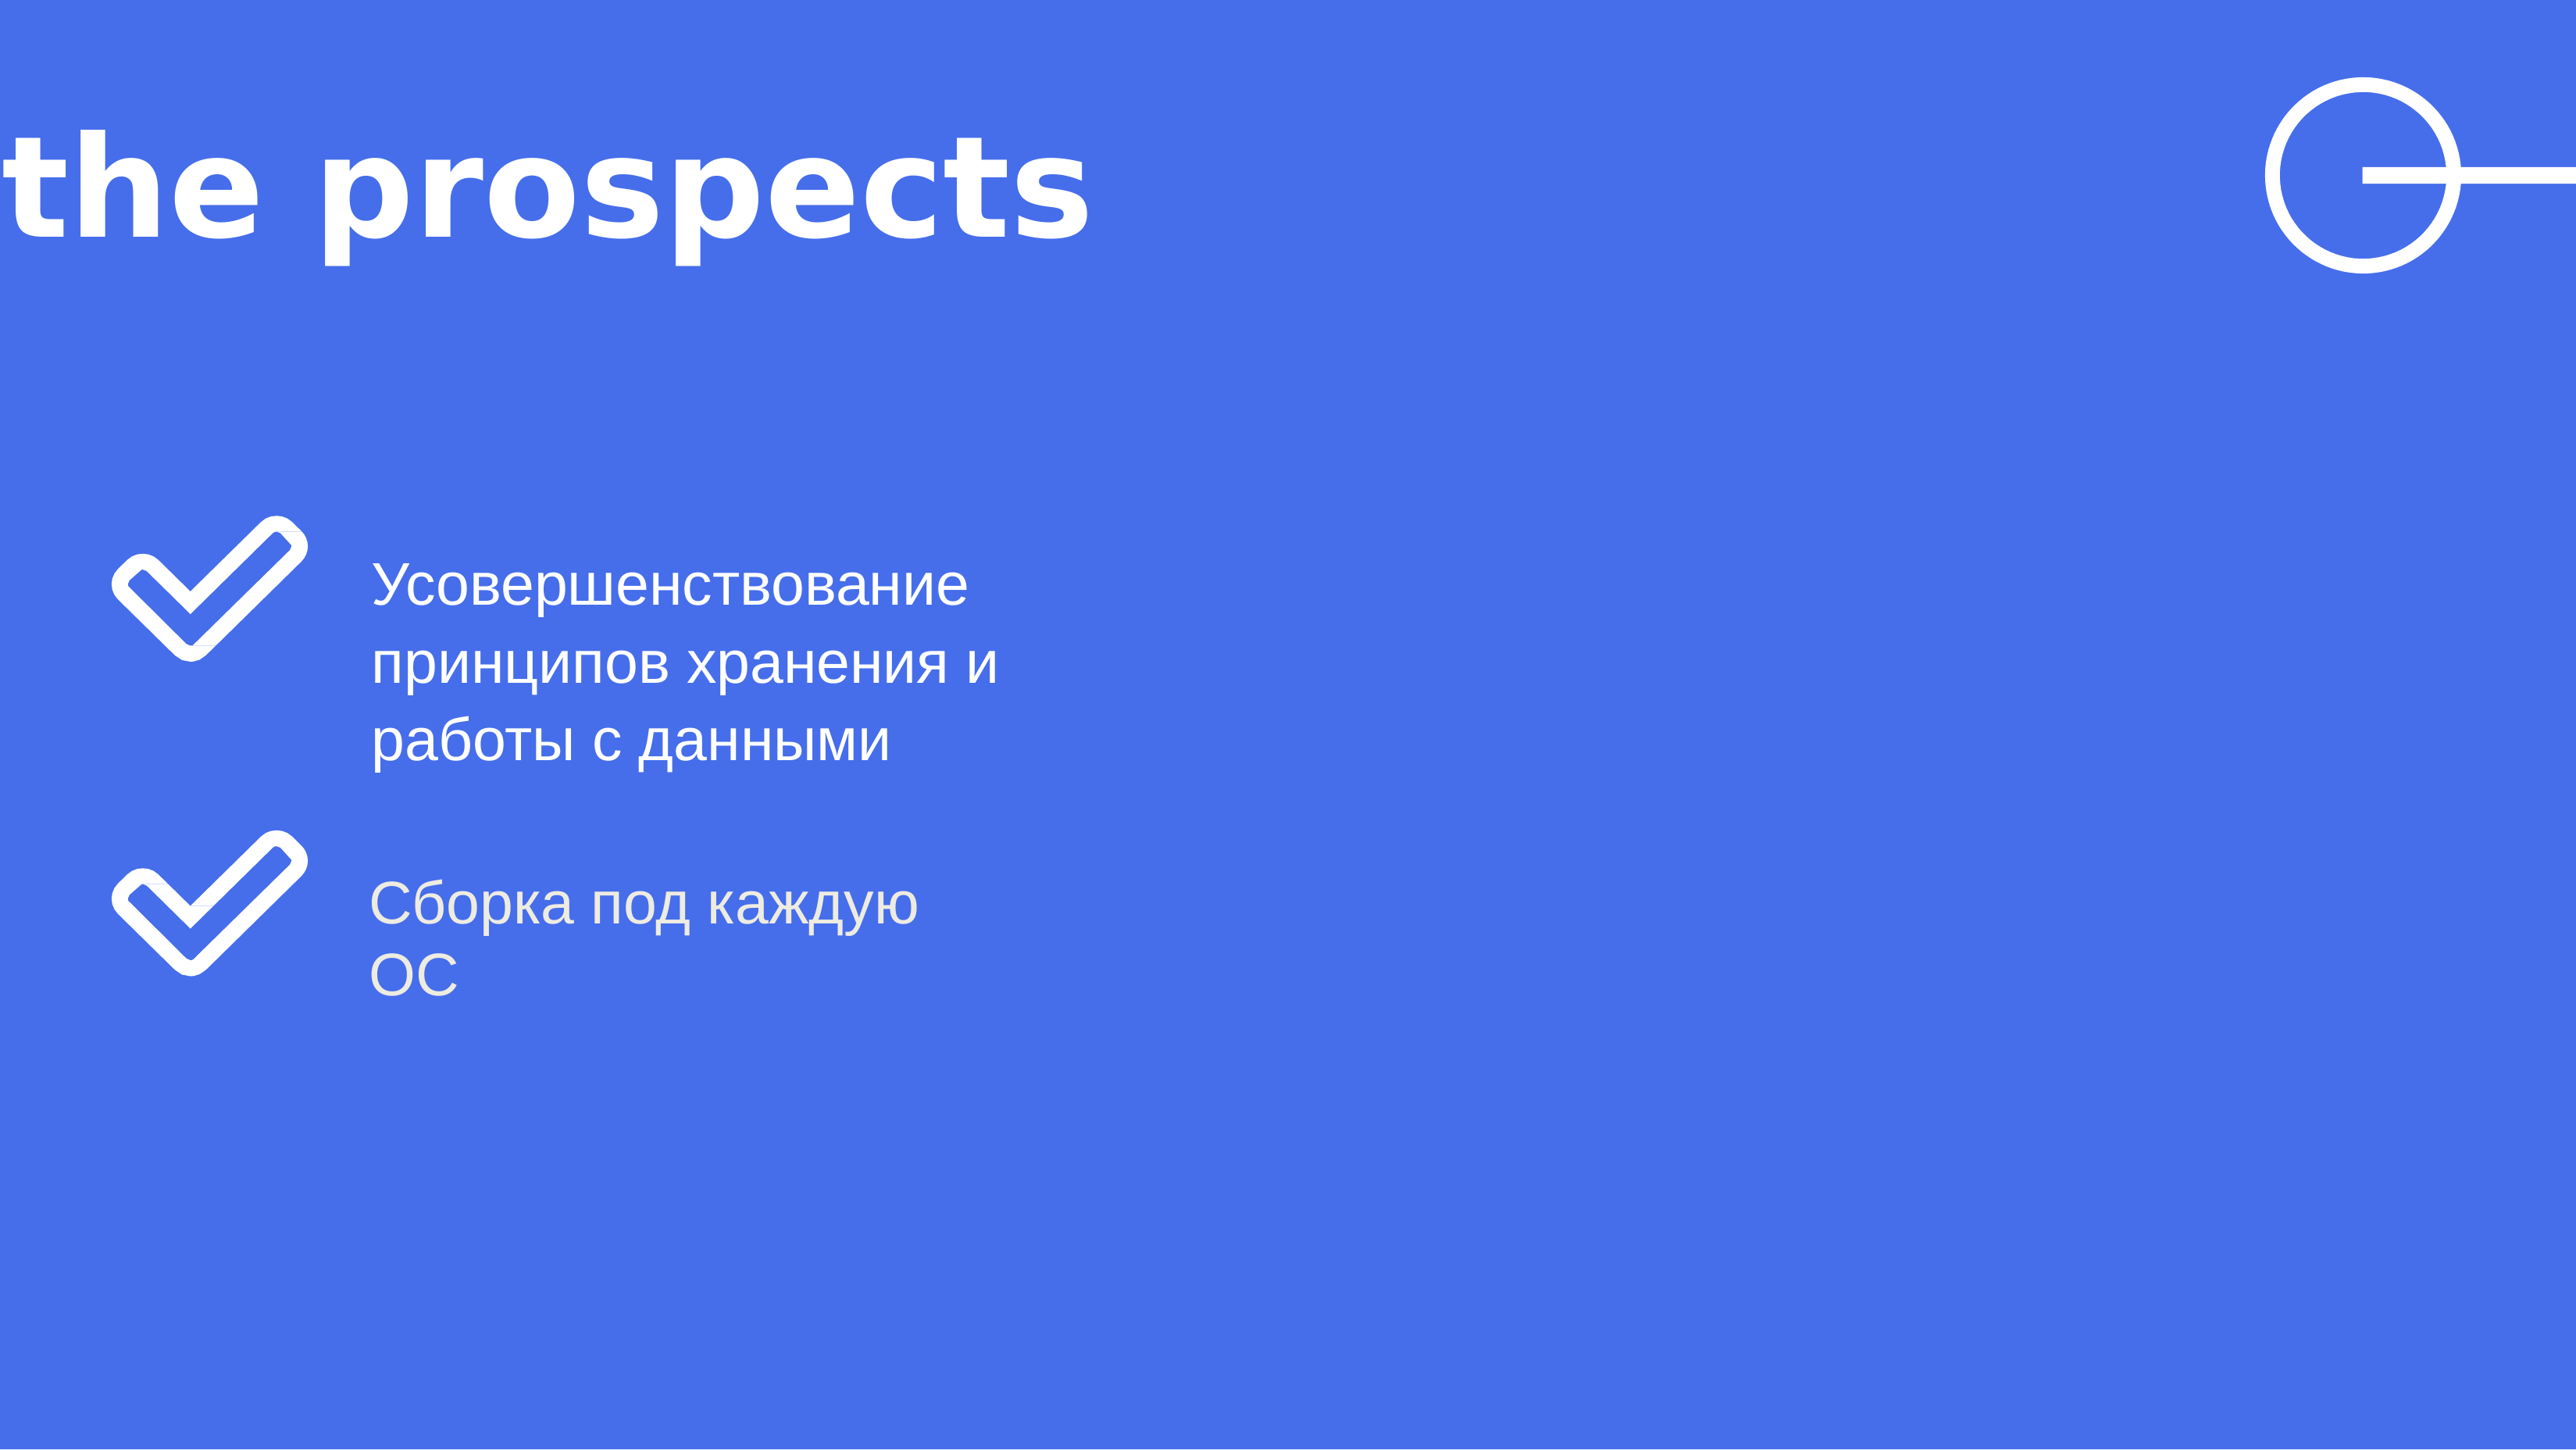

# the prospects

Усовершенствование
принципов хранения и
работы с данными

Сборка под каждую OC